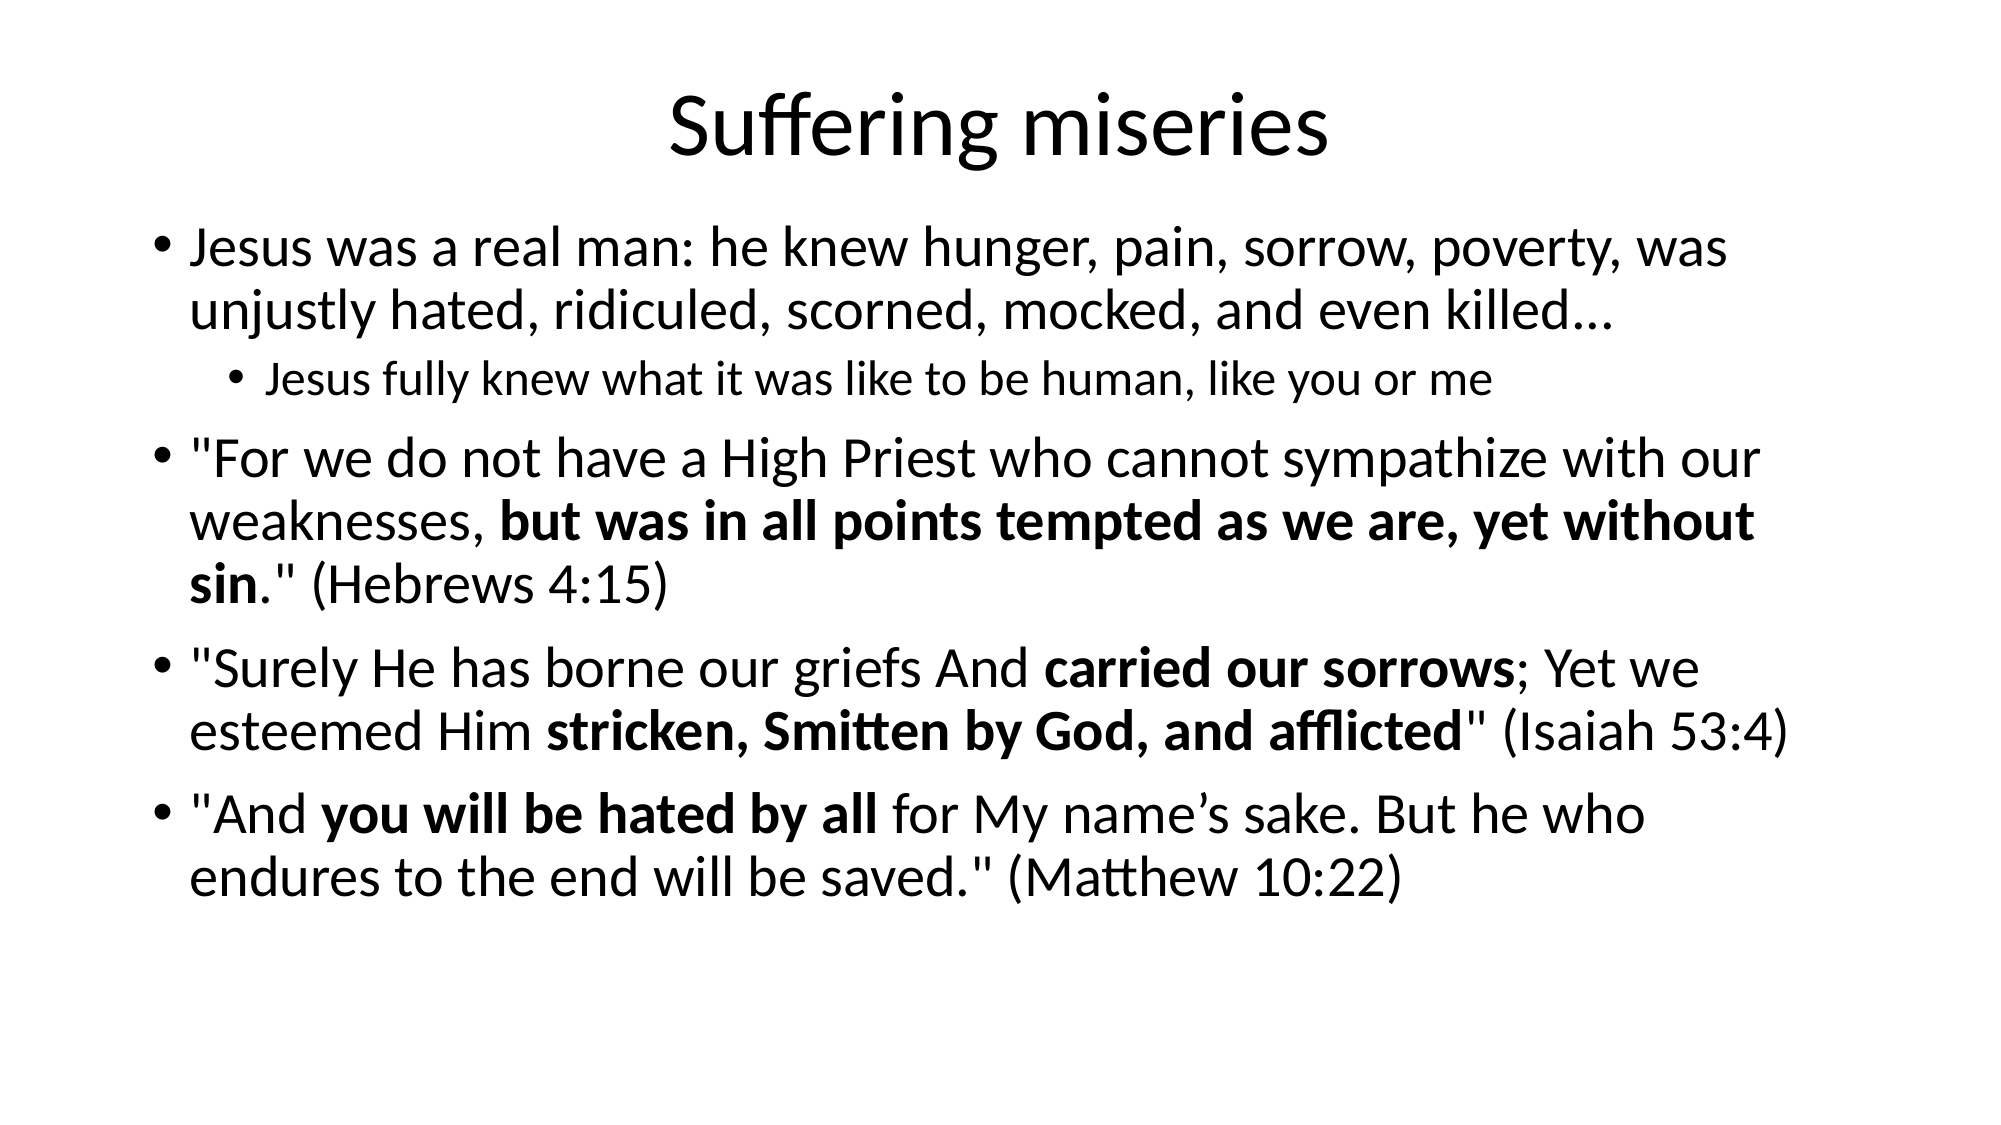

# Suffering miseries
Jesus was a real man: he knew hunger, pain, sorrow, poverty, was unjustly hated, ridiculed, scorned, mocked, and even killed...
Jesus fully knew what it was like to be human, like you or me
"For we do not have a High Priest who cannot sympathize with our weaknesses, but was in all points tempted as we are, yet without sin." (Hebrews 4:15)
"Surely He has borne our griefs And carried our sorrows; Yet we esteemed Him stricken, Smitten by God, and afflicted" (Isaiah 53:4)
"And you will be hated by all for My name’s sake. But he who endures to the end will be saved." (Matthew 10:22)